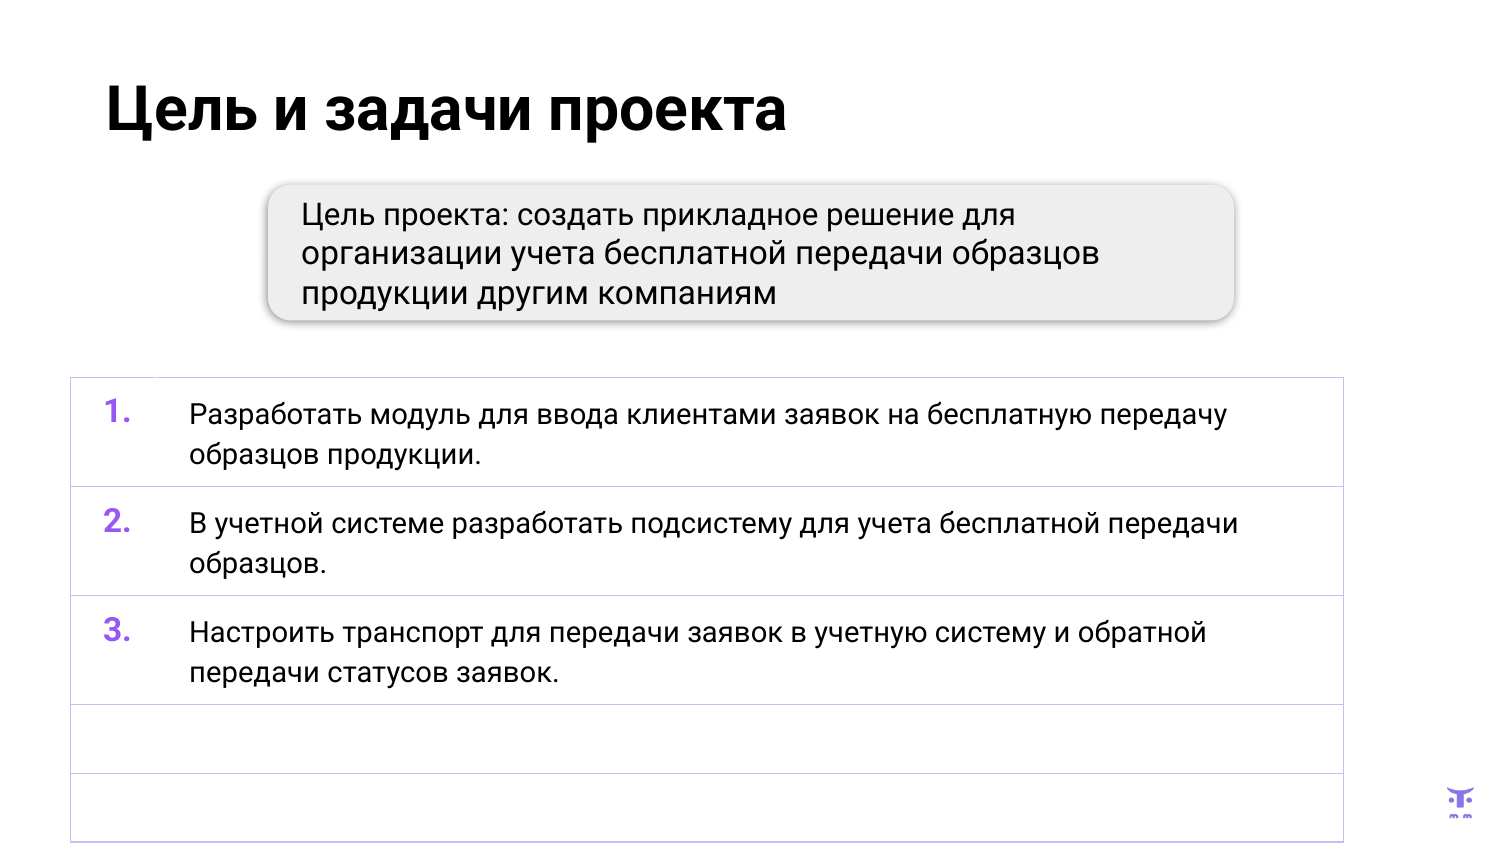

Цель и задачи проекта
Цель проекта: создать прикладное решение для организации учета бесплатной передачи образцов продукции другим компаниям
| 1. | Разработать модуль для ввода клиентами заявок на бесплатную передачу образцов продукции. |
| --- | --- |
| 2. | В учетной системе разработать подсистему для учета бесплатной передачи образцов. |
| 3. | Настроить транспорт для передачи заявок в учетную систему и обратной передачи статусов заявок. |
|  |  |
|  |  |